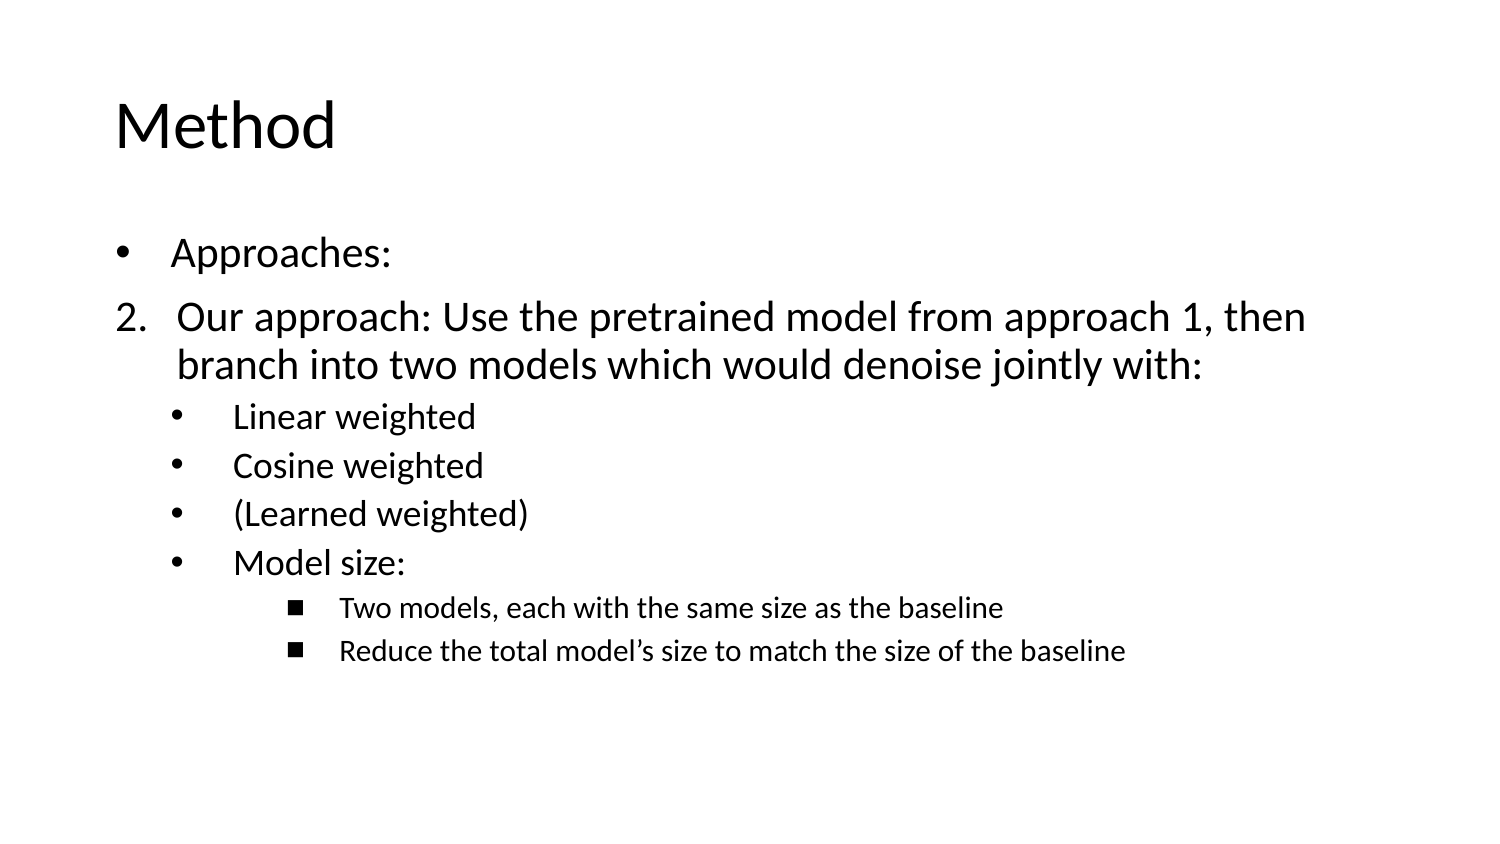

Method
Approaches:
Our approach: Use the pretrained model from approach 1, then branch into two models which would denoise jointly with:
Linear weighted
Cosine weighted
(Learned weighted)
Model size:
Two models, each with the same size as the baseline
Reduce the total model’s size to match the size of the baseline